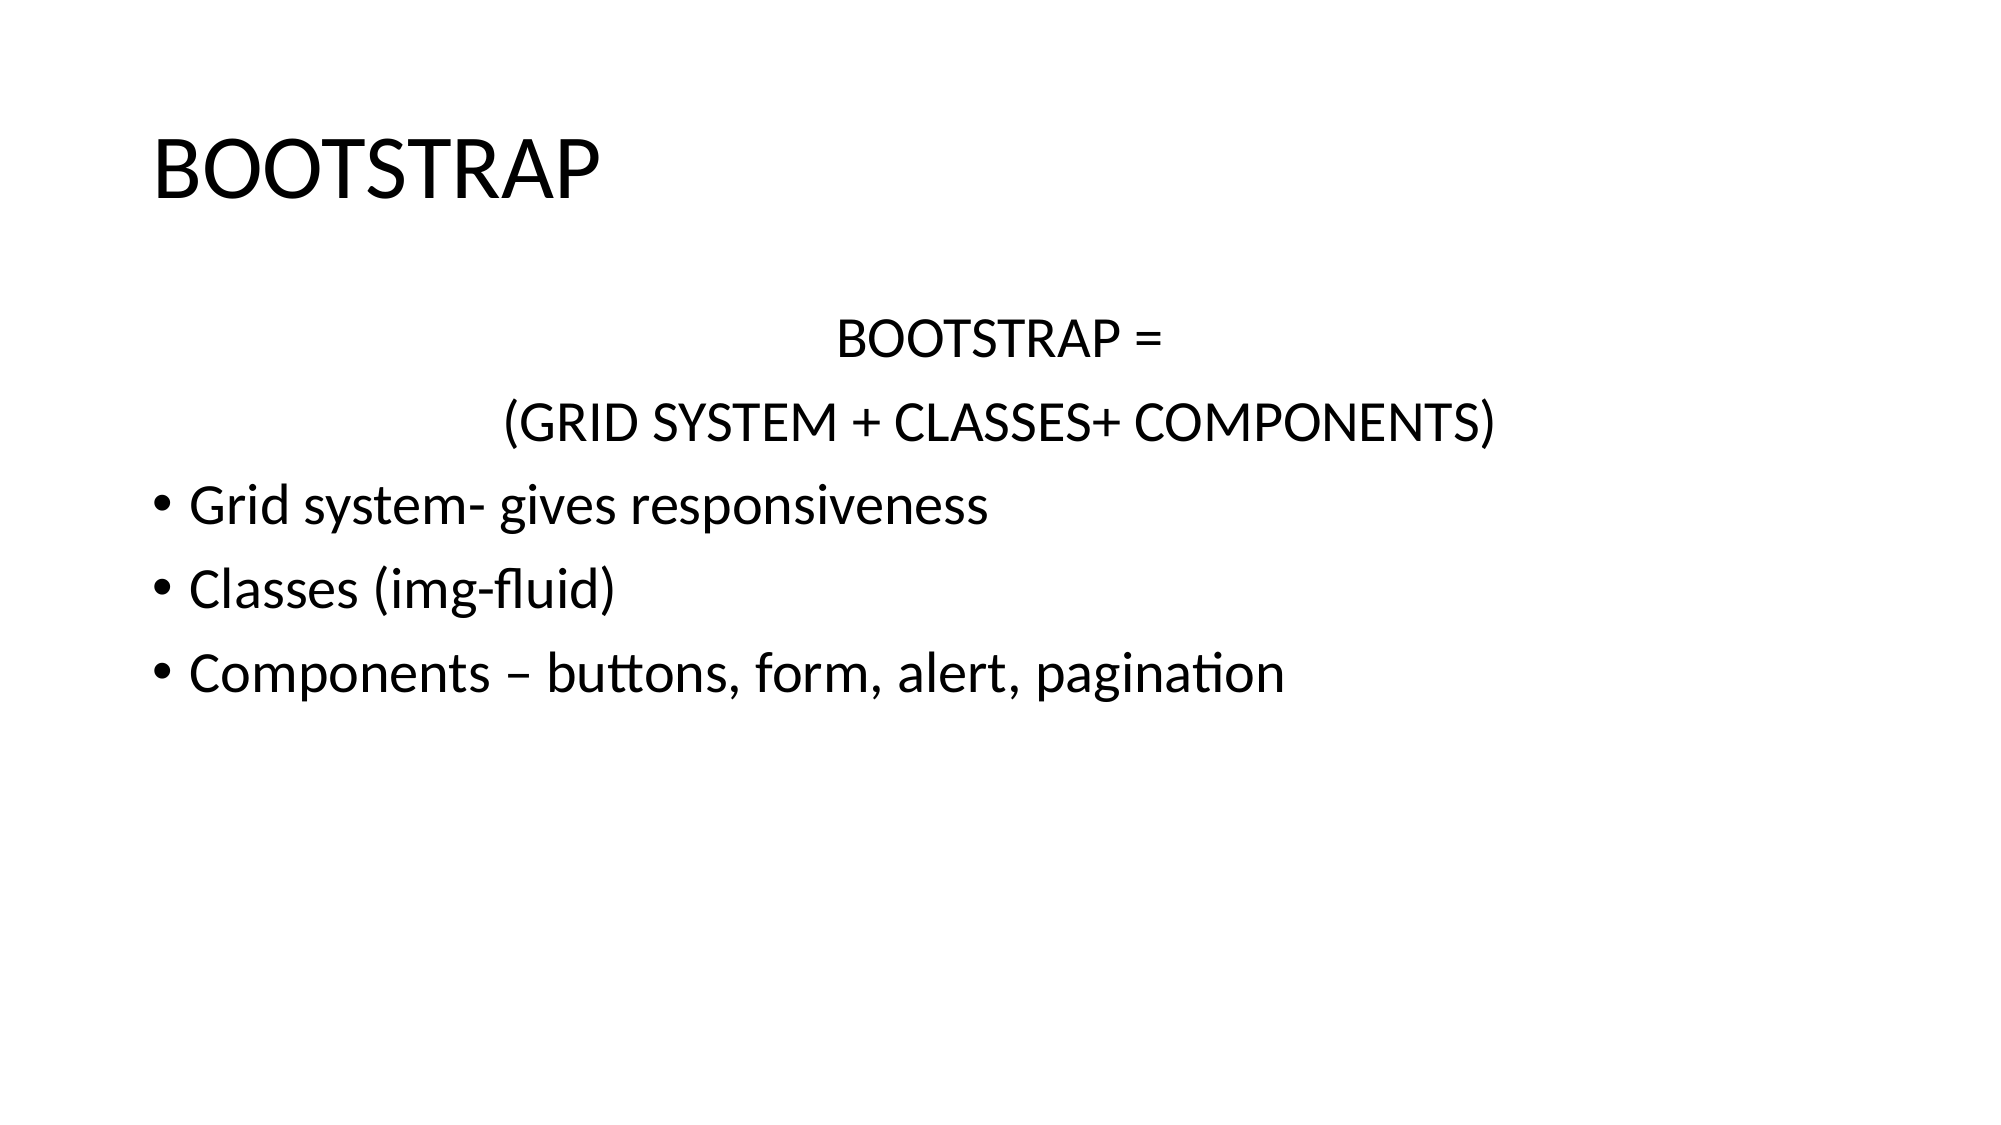

# BOOTSTRAP
BOOTSTRAP =
(GRID SYSTEM + CLASSES+ COMPONENTS)
Grid system- gives responsiveness
Classes (img-fluid)
Components – buttons, form, alert, pagination